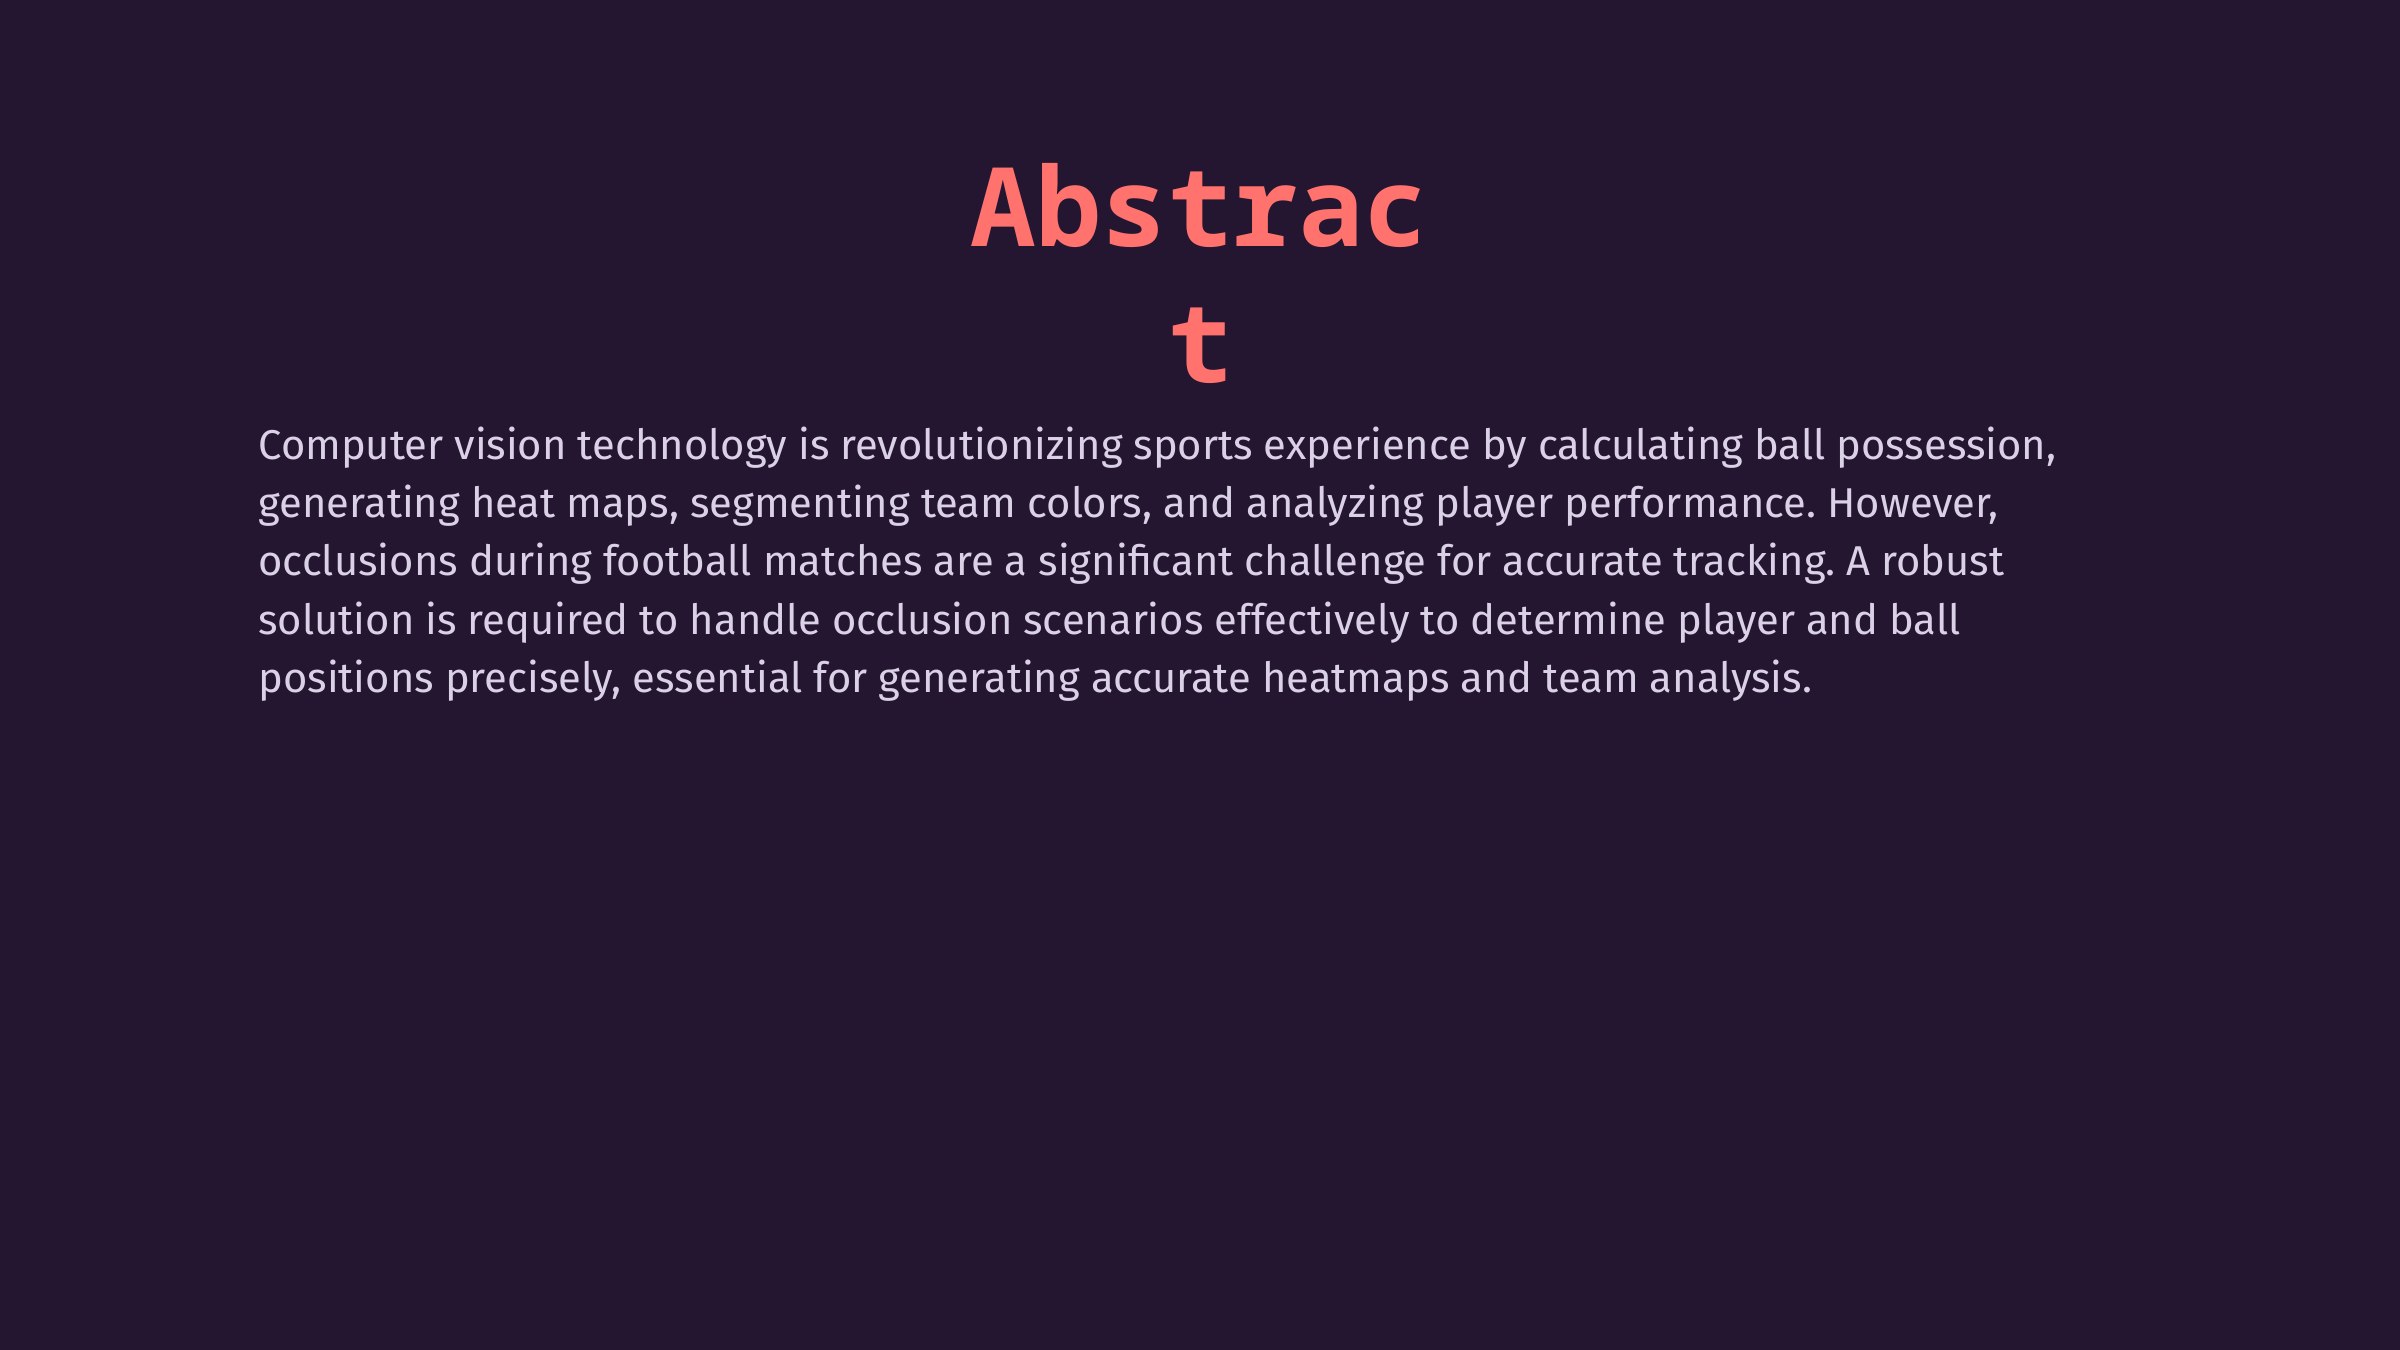

Abstract
Computer vision technology is revolutionizing sports experience by calculating ball possession,
generating heat maps, segmenting team colors, and analyzing player performance. However,
occlusions during football matches are a significant challenge for accurate tracking. A robust
solution is required to handle occlusion scenarios effectively to determine player and ball
positions precisely, essential for generating accurate heatmaps and team analysis.